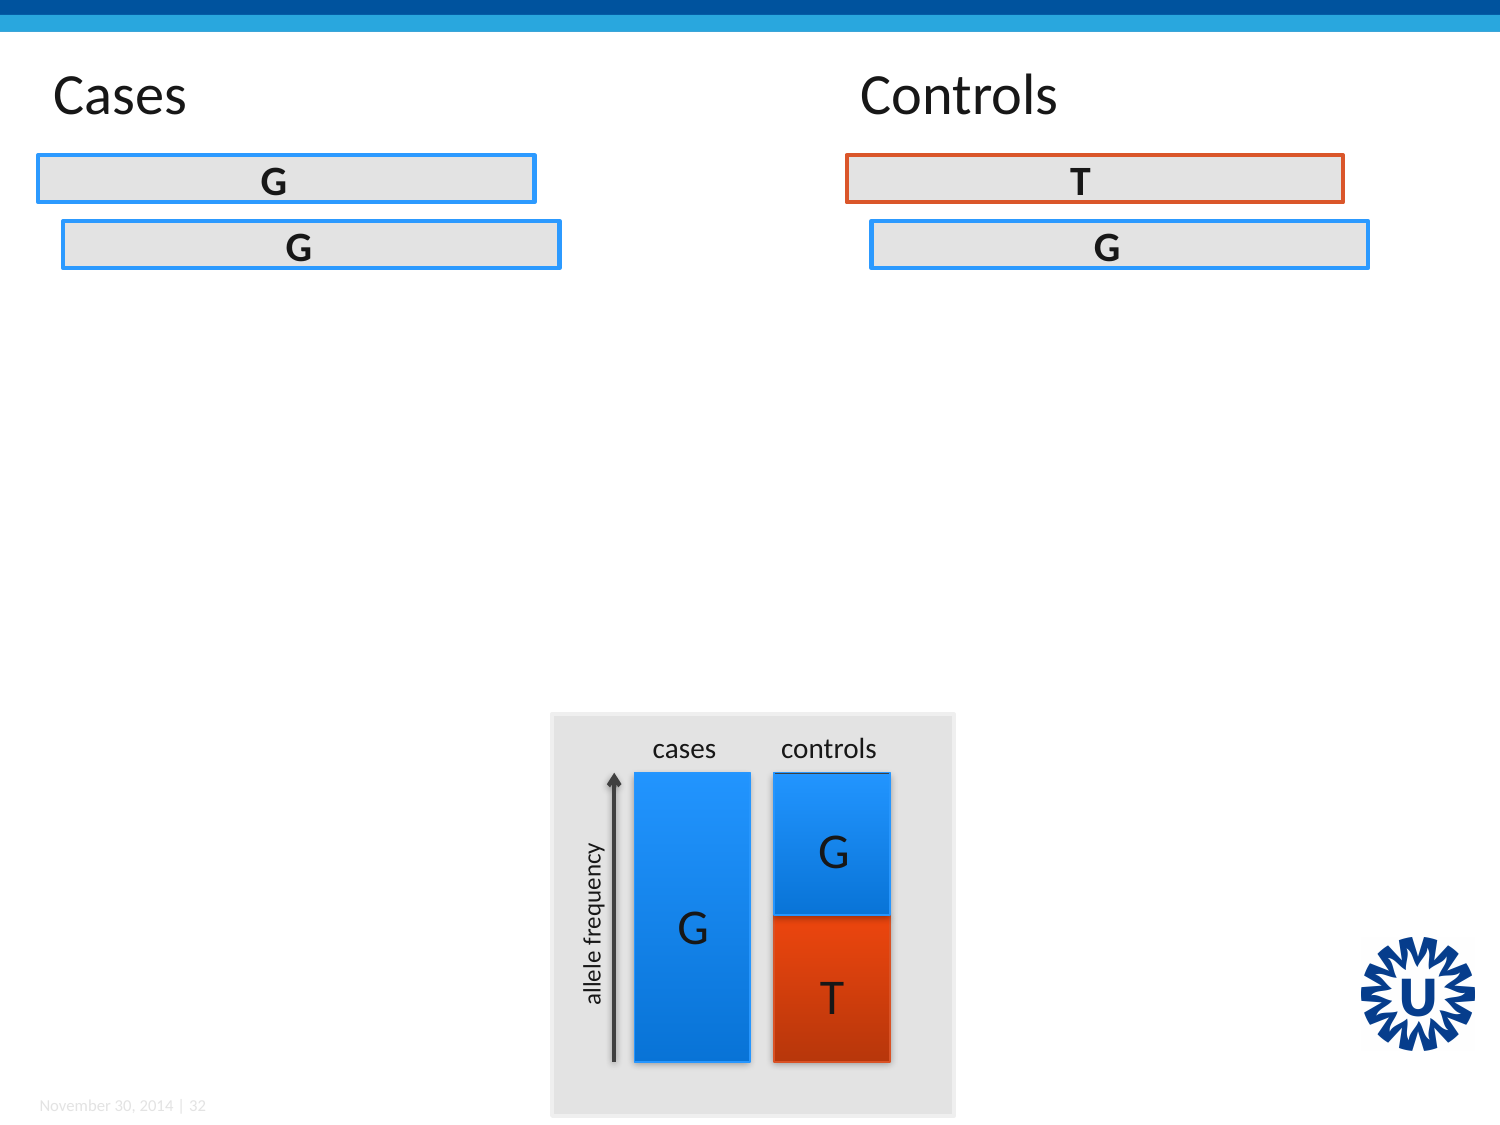

Cases
Controls
G

T

G

G

cases
controls

G
G
allele frequency

T
November 30, 2014 | 32